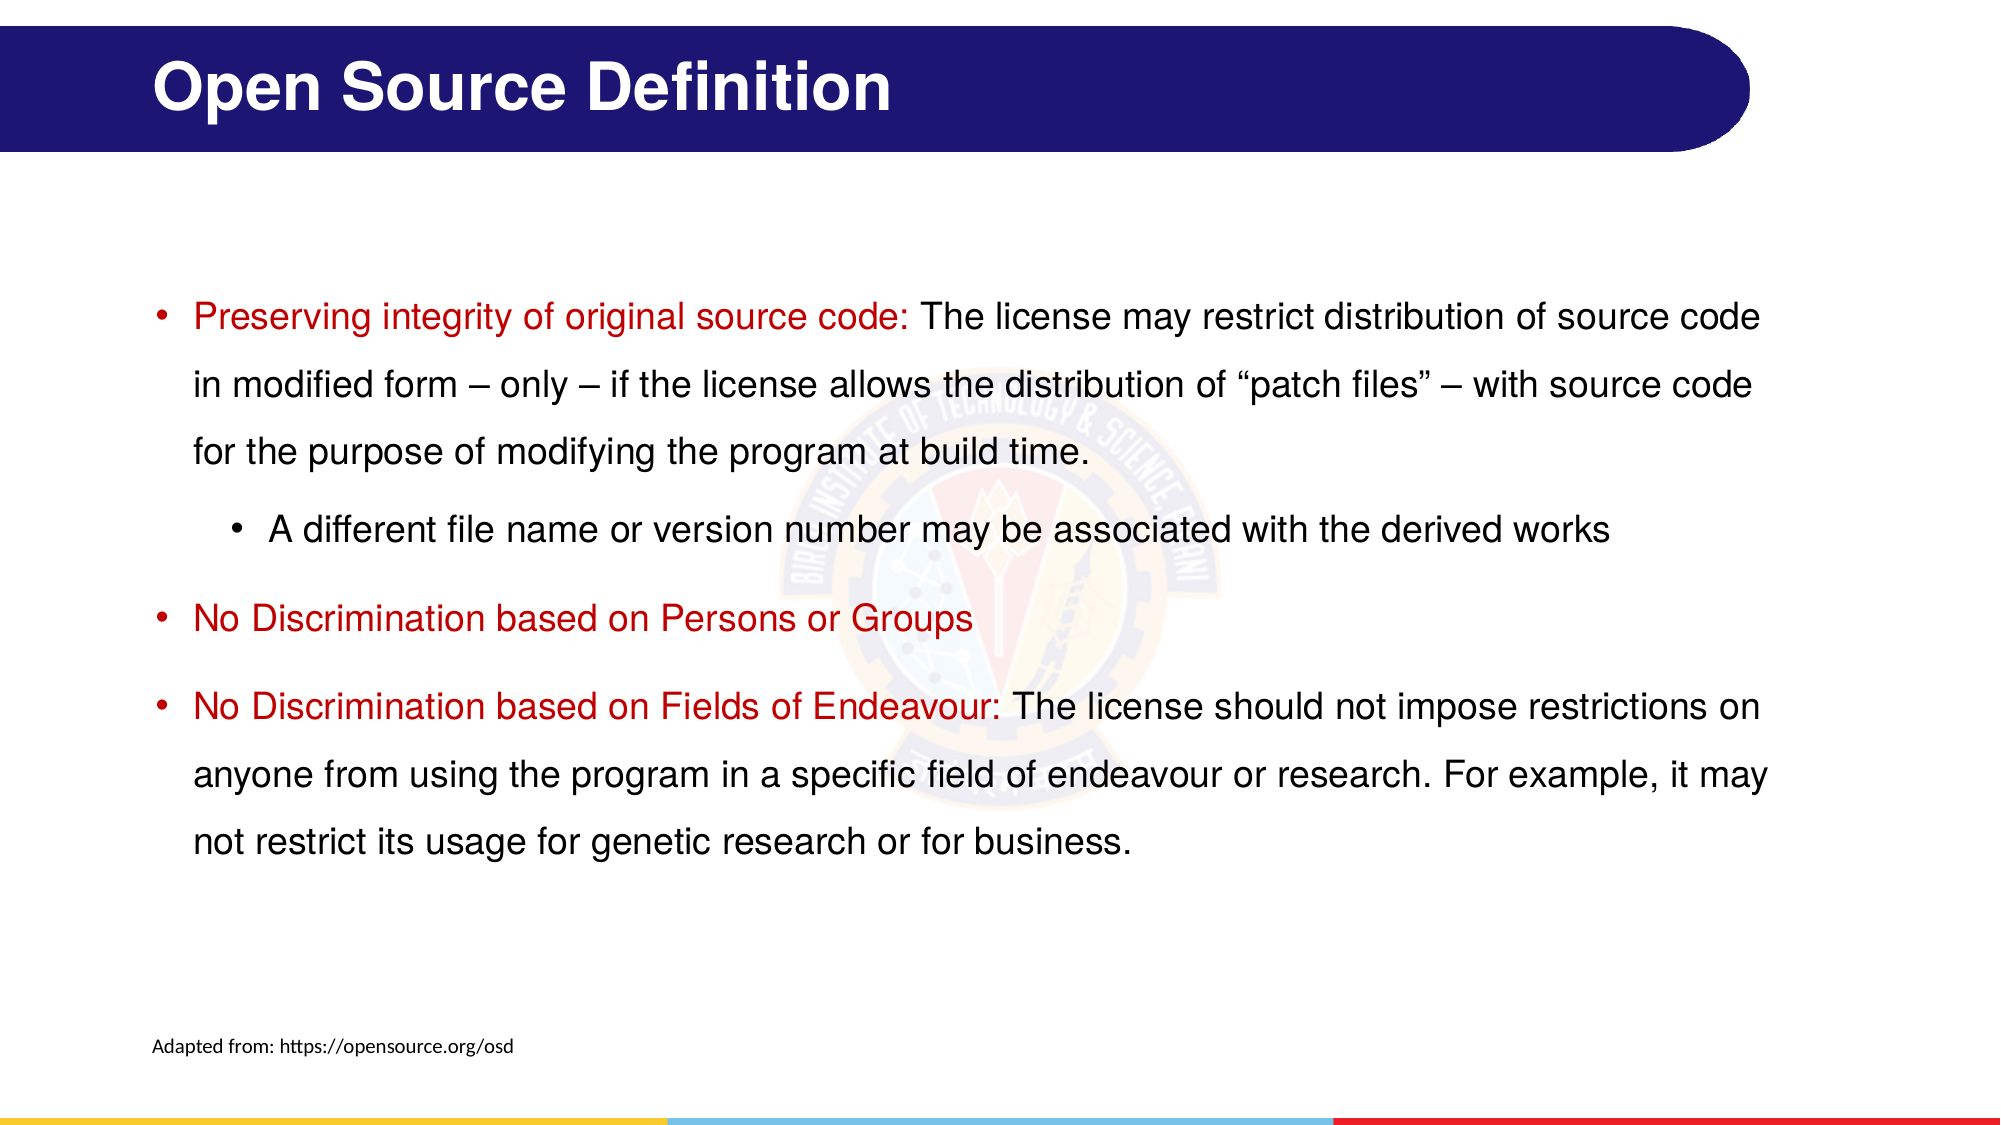

# Open Source Definition

Preserving integrity of original source code: The license may restrict distribution of source code in modified form – only – if the license allows the distribution of “patch files” – with source code for the purpose of modifying the program at build time.
A different file name or version number may be associated with the derived works
No Discrimination based on Persons or Groups
No Discrimination based on Fields of Endeavour: The license should not impose restrictions on anyone from using the program in a specific field of endeavour or research. For example, it may not restrict its usage for genetic research or for business.

Adapted from: https://opensource.org/osd